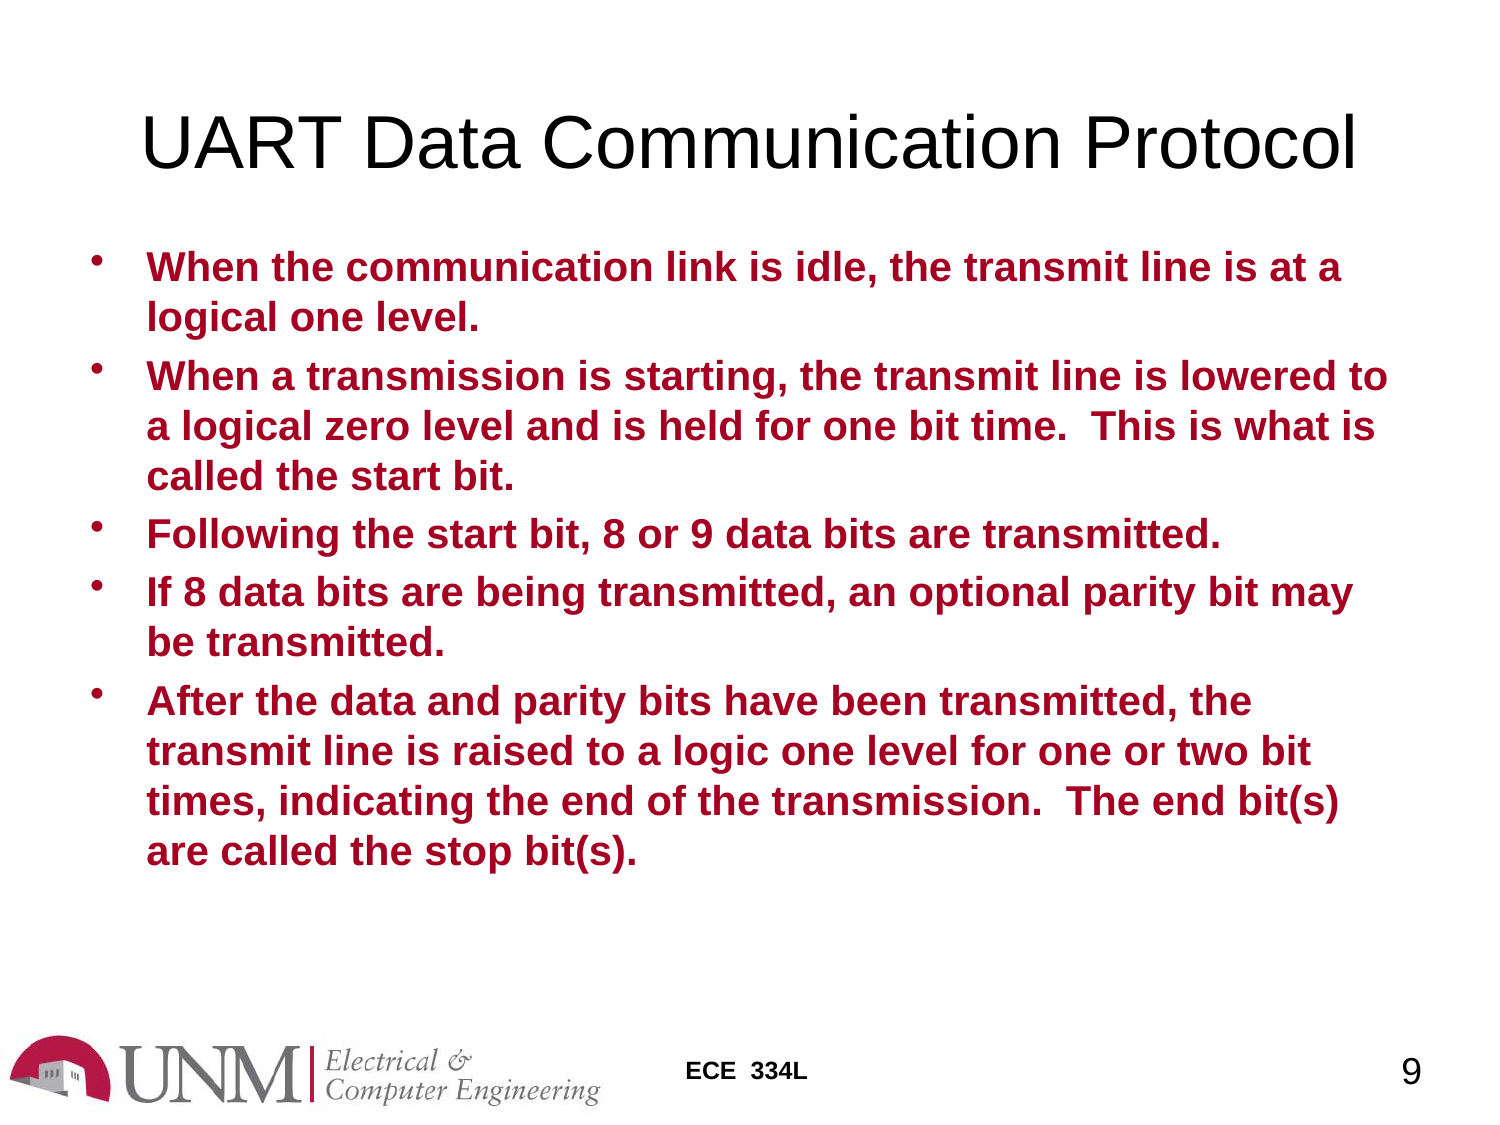

# UART Data Communication Protocol
When the communication link is idle, the transmit line is at a logical one level.
When a transmission is starting, the transmit line is lowered to a logical zero level and is held for one bit time.  This is what is called the start bit.
Following the start bit, 8 or 9 data bits are transmitted.
If 8 data bits are being transmitted, an optional parity bit may be transmitted.
After the data and parity bits have been transmitted, the transmit line is raised to a logic one level for one or two bit times, indicating the end of the transmission.  The end bit(s) are called the stop bit(s).